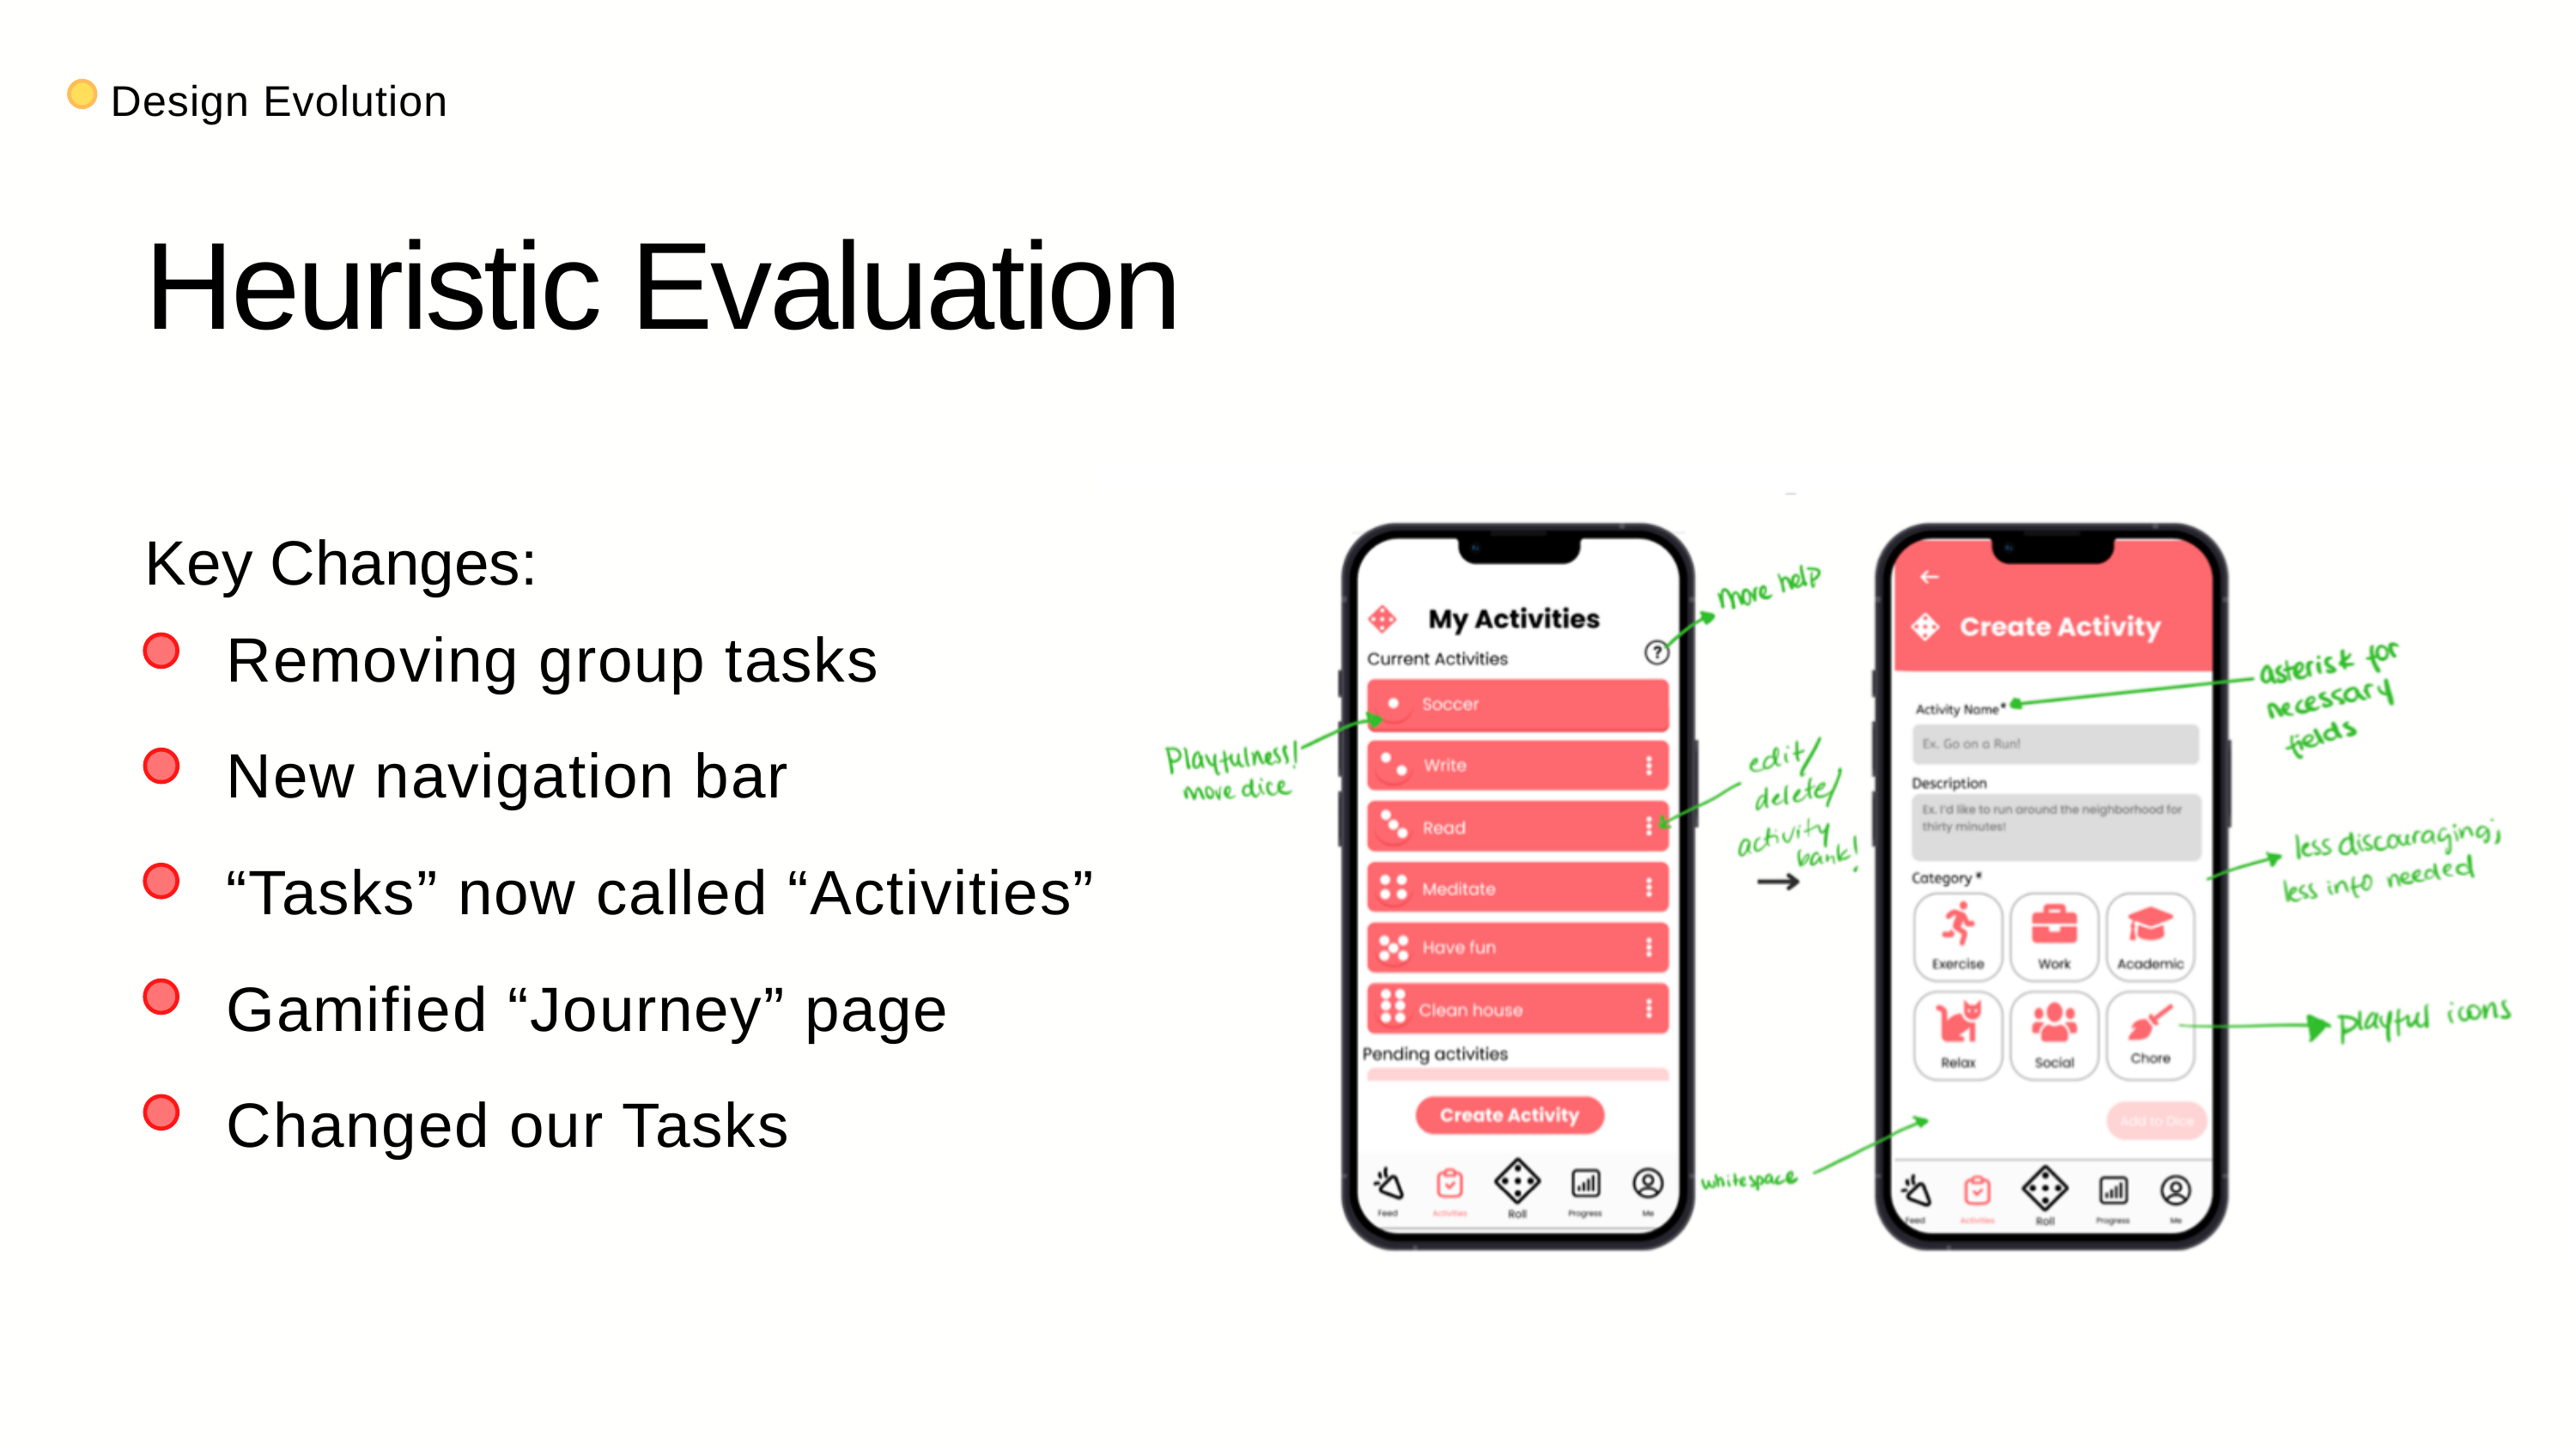

Design Evolution

Heuristic Evaluation

Key Changes:
Removing group tasks
New navigation bar
“Tasks” now called “Activities”
Gamified “Journey” page
Changed our Tasks